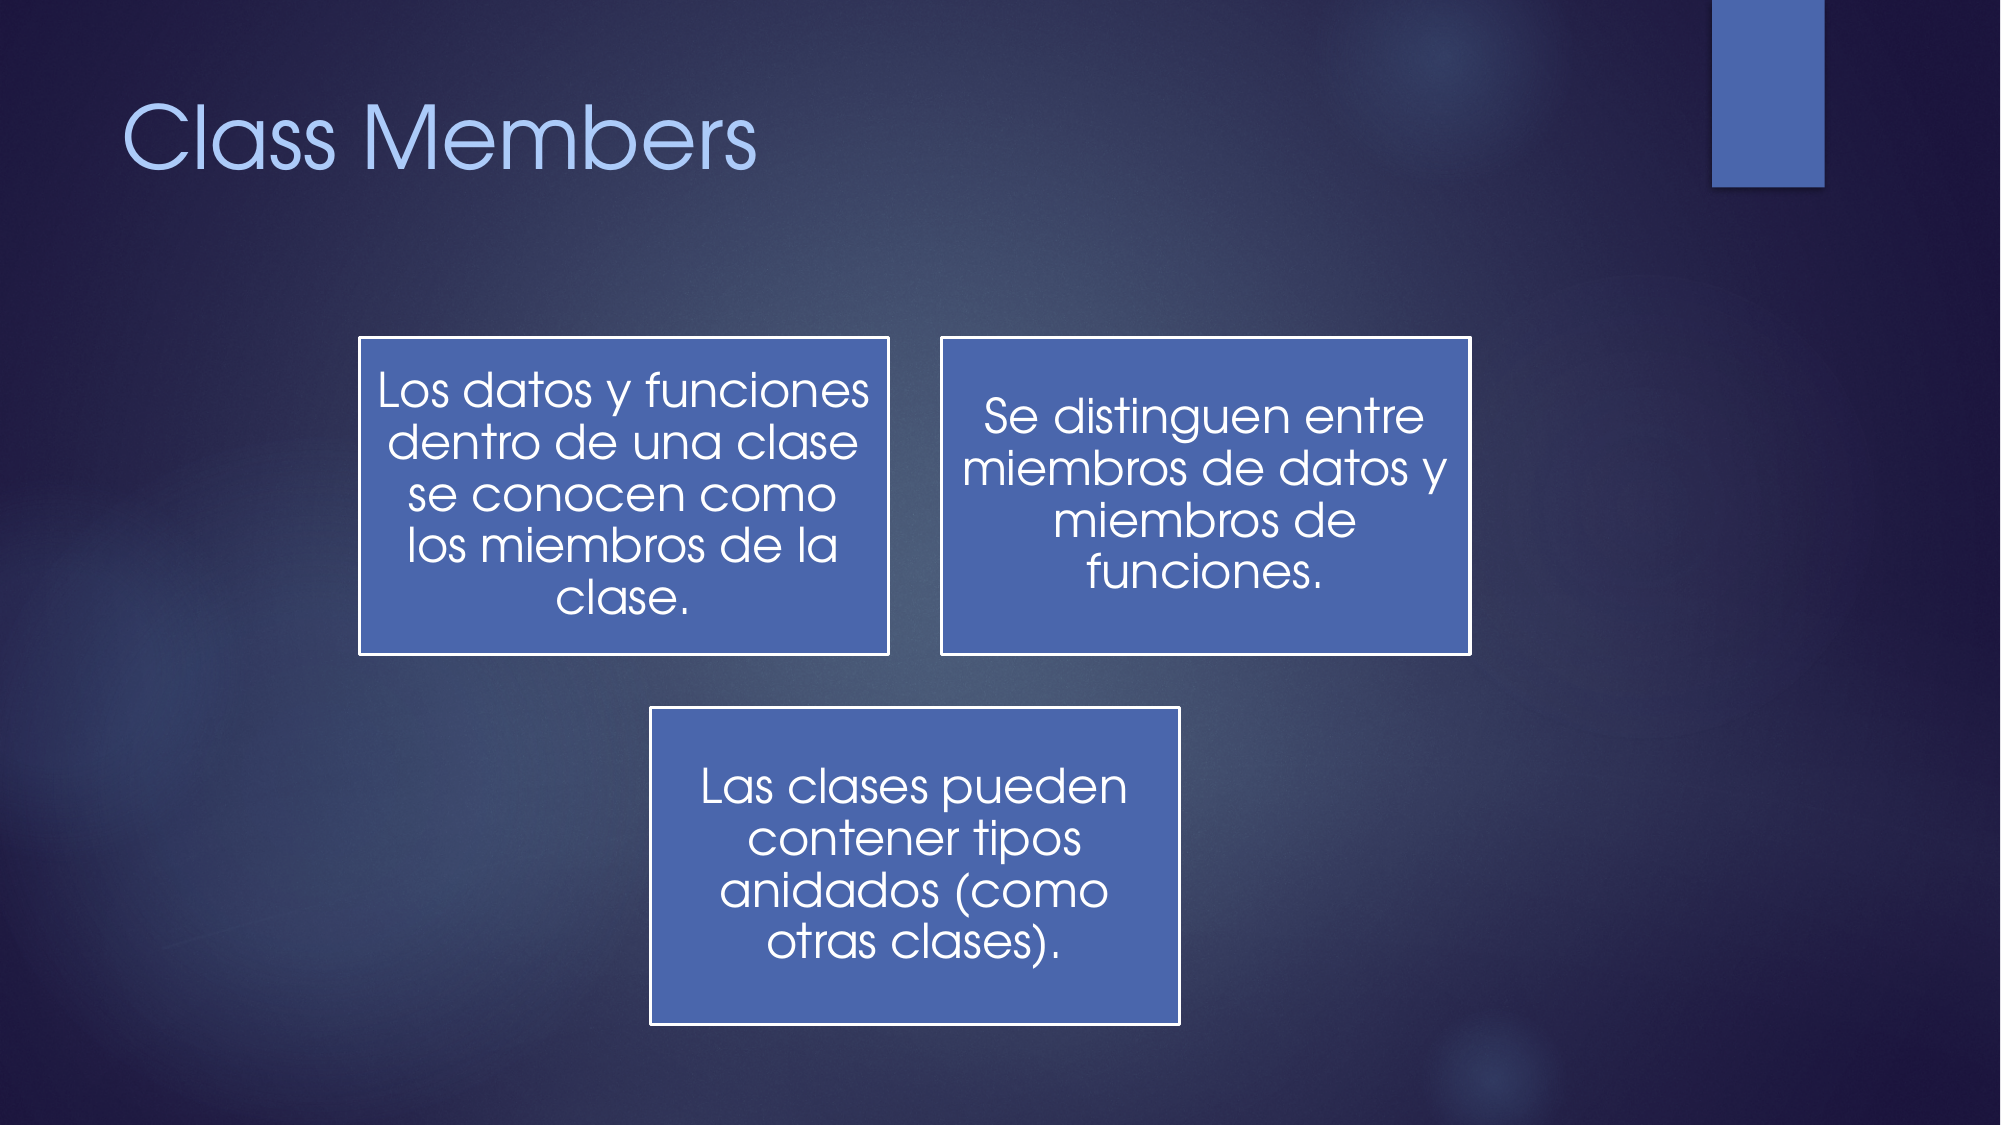

# Class Members
Los datos y funciones dentro de una clase se conocen como los miembros de la clase.
Se distinguen entre miembros de datos y miembros de funciones.
Las clases pueden contener tipos anidados (como otras clases).